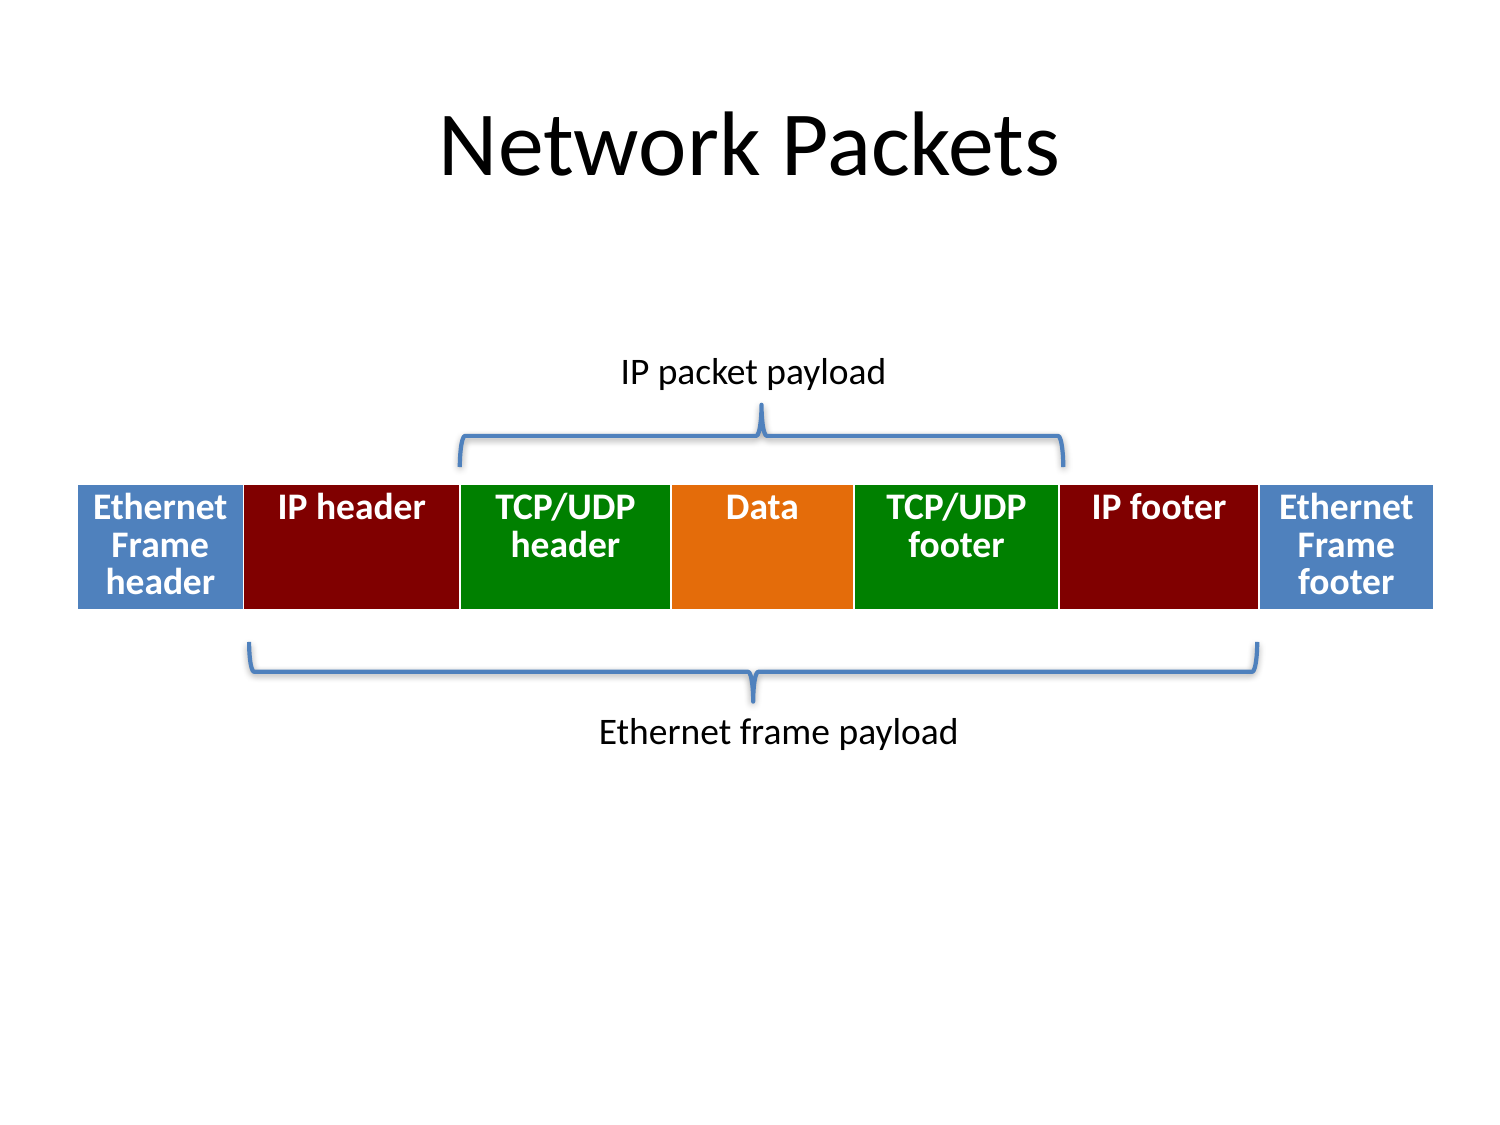

# Network Packets

IP packet payload
| Ethernet Frame header | IP header | TCP/UDP header | Data | TCP/UDP footer | IP footer | Ethernet Frame footer |
| --- | --- | --- | --- | --- | --- | --- |
Ethernet frame payload